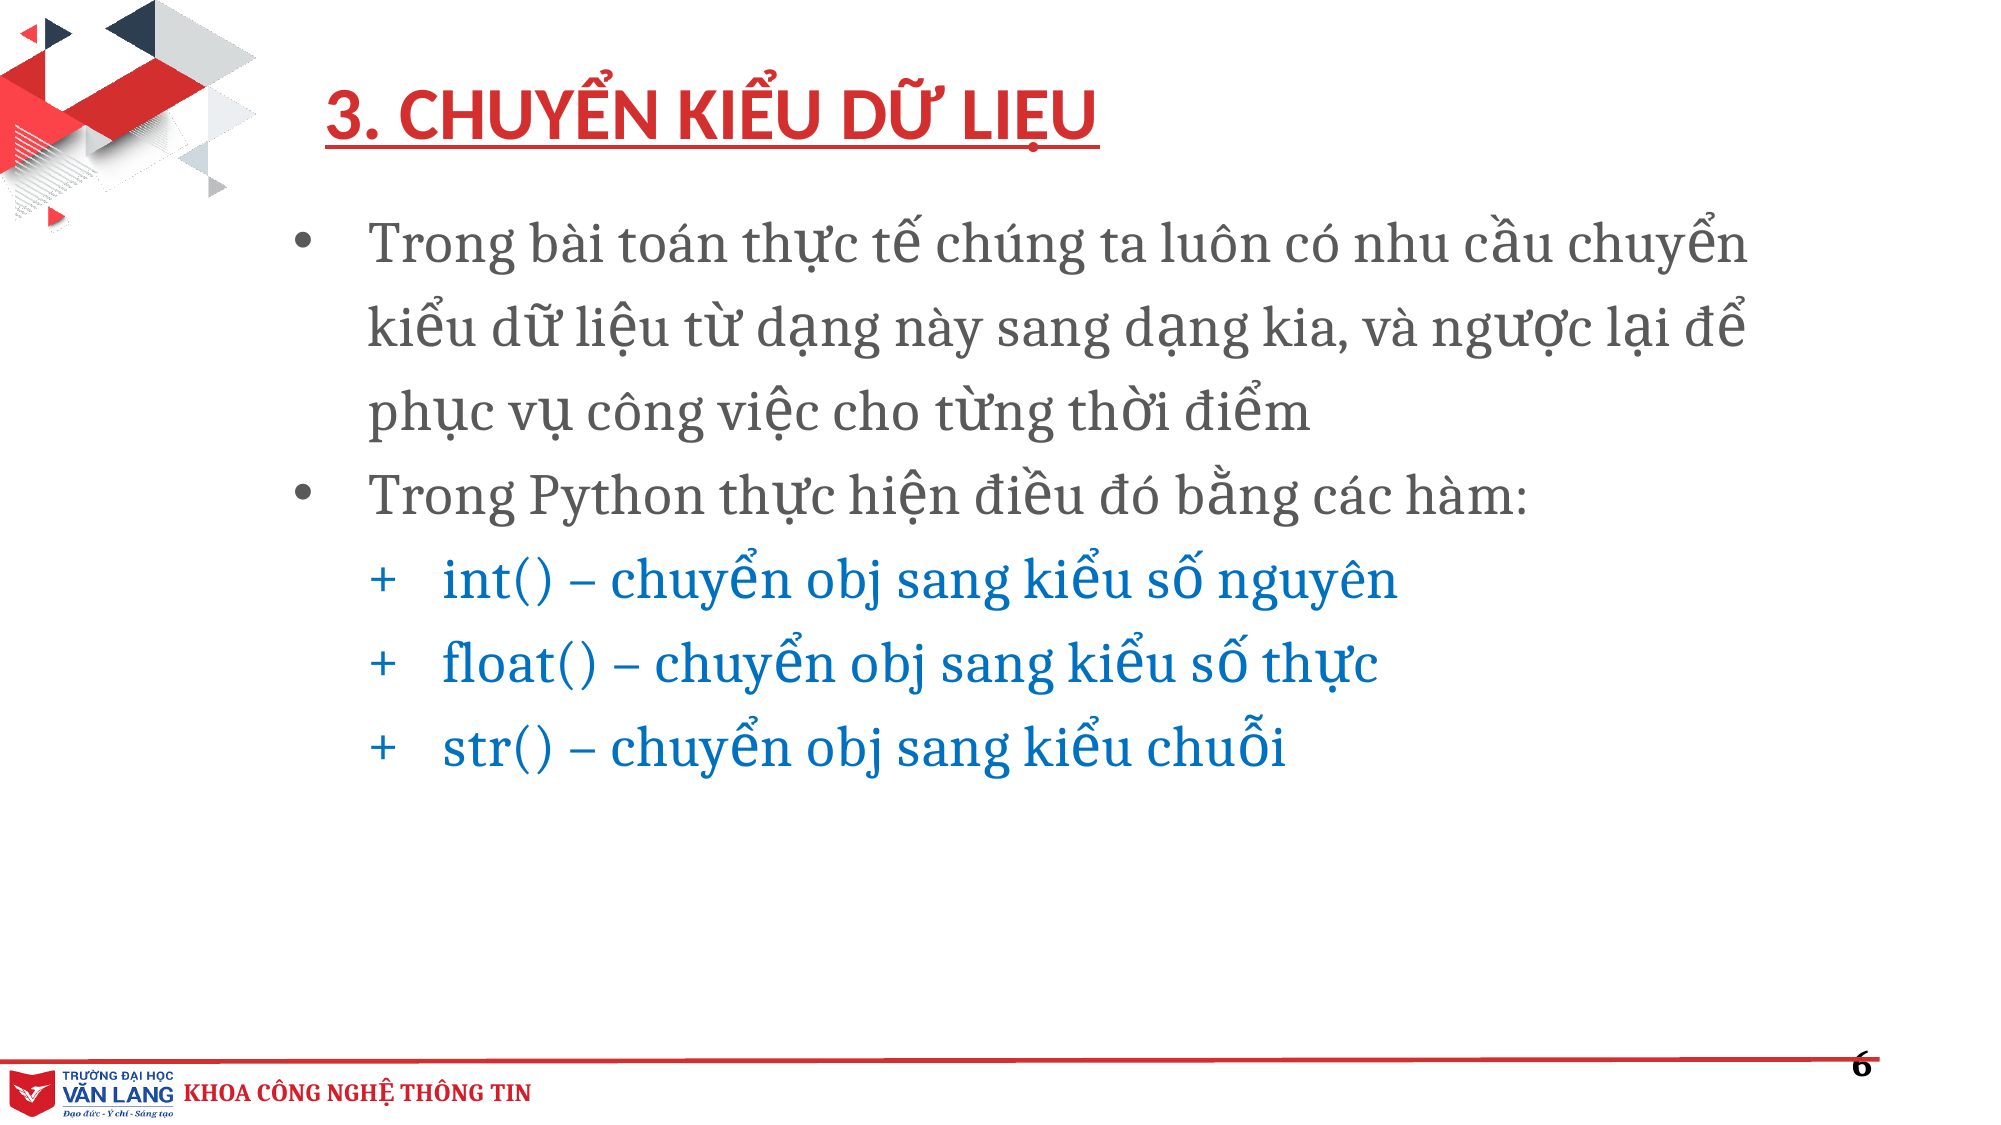

3. CHUYỂN KIỂU DỮ LIỆU

Trong bài toán thực tế chúng ta luôn có nhu cầu chuyển kiểu dữ liệu từ dạng này sang dạng kia, và ngược lại để phục vụ công việc cho từng thời điểm
Trong Python thực hiện điều đó bằng các hàm:
int() – chuyển obj sang kiểu số nguyên
float() – chuyển obj sang kiểu số thực
str() – chuyển obj sang kiểu chuỗi